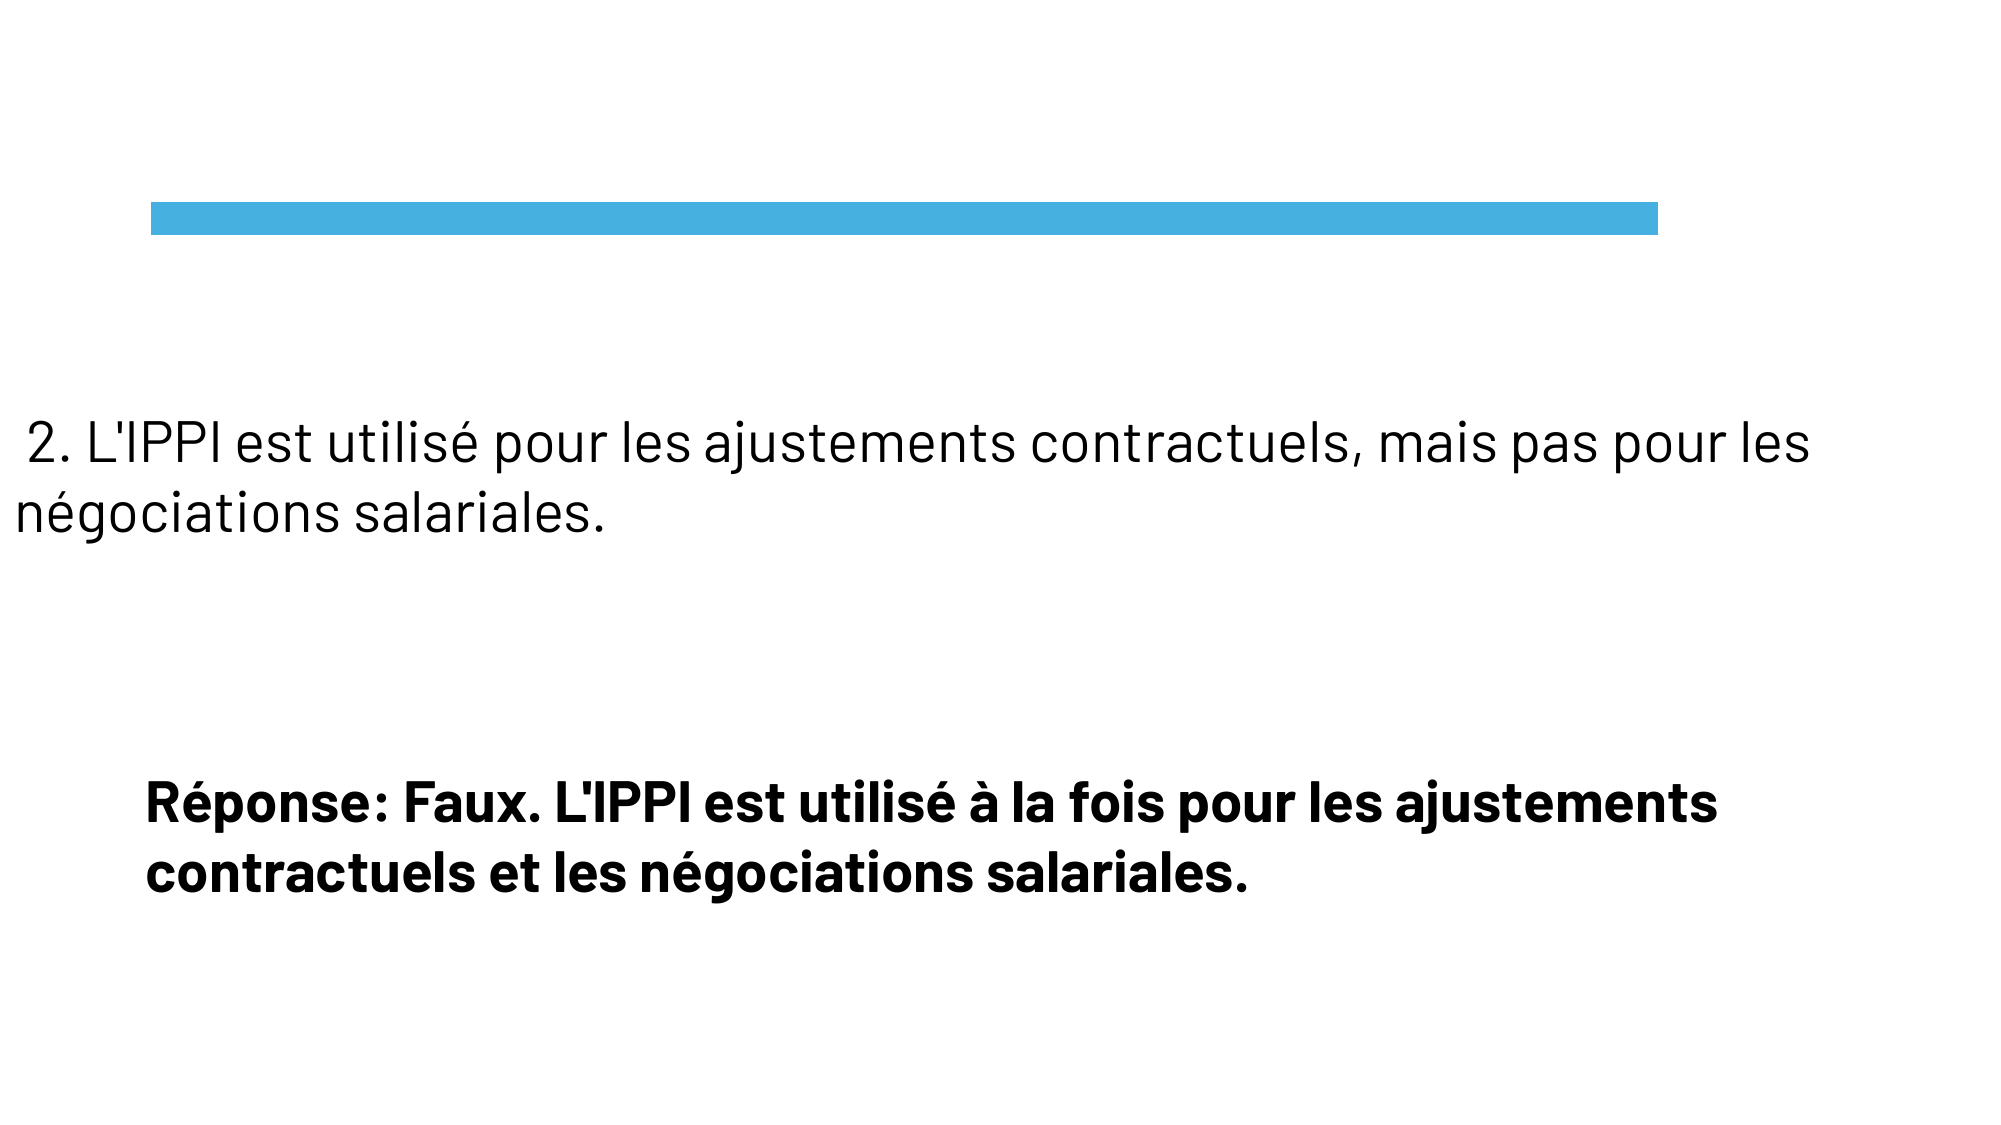

2. L'IPPI est utilisé pour les ajustements contractuels, mais pas pour les négociations salariales.
Réponse: Faux. L'IPPI est utilisé à la fois pour les ajustements contractuels et les négociations salariales.